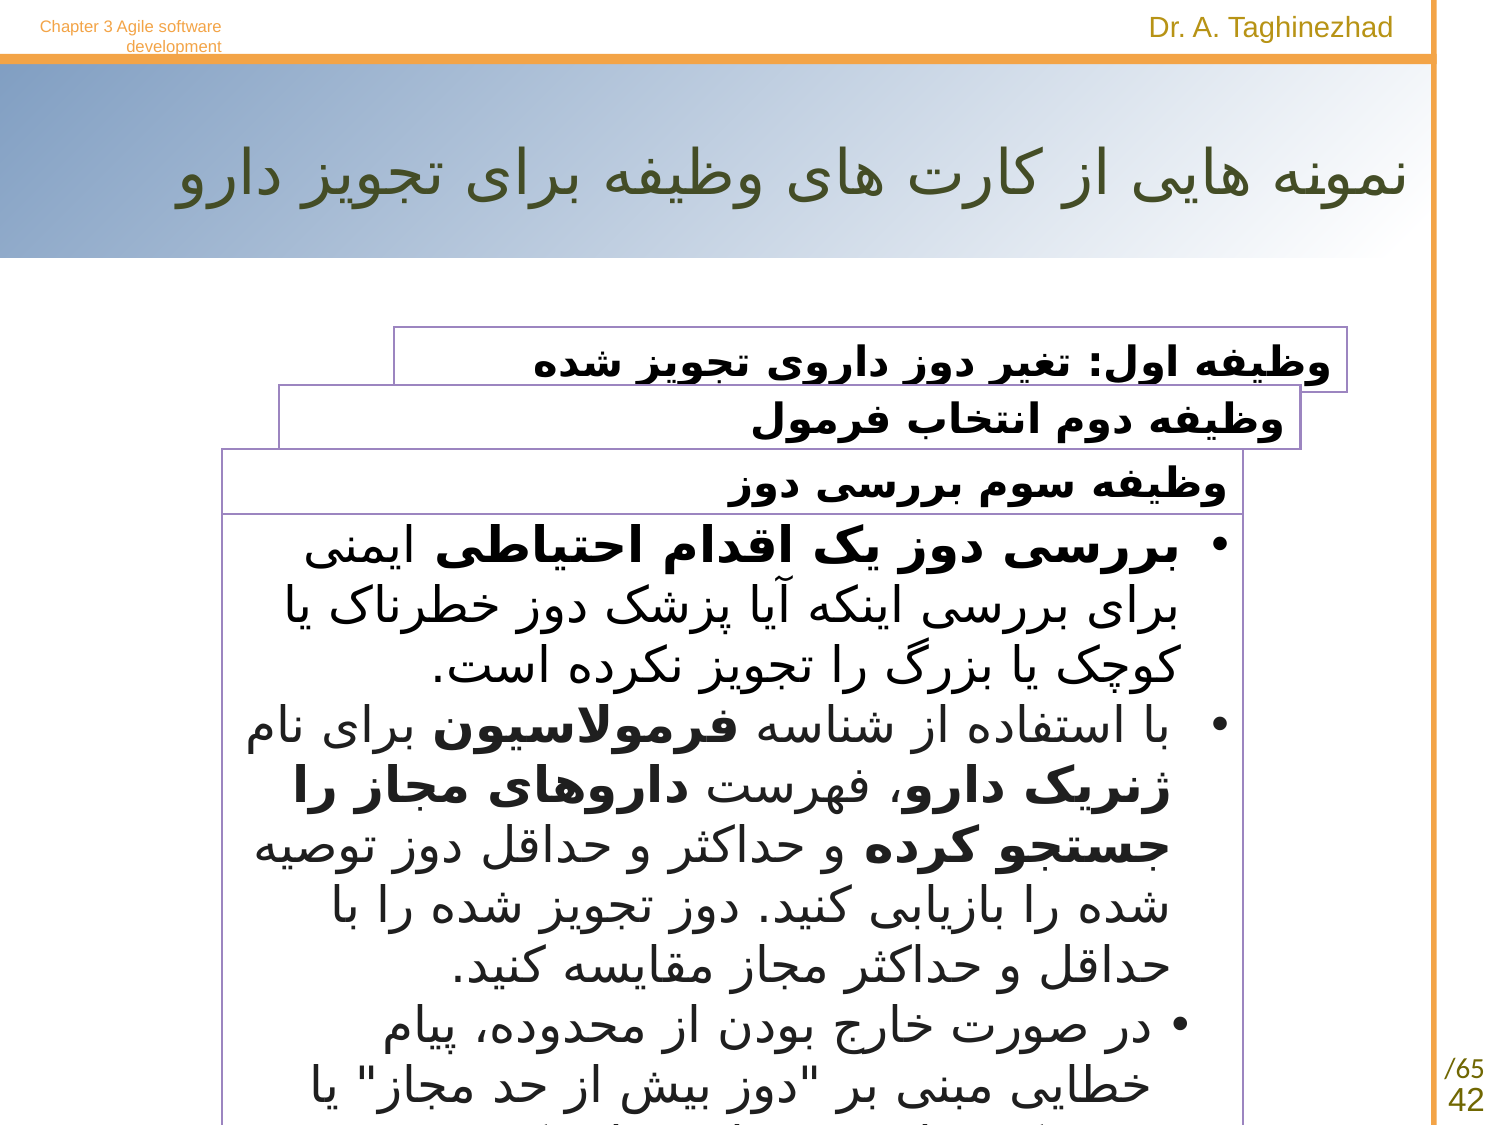

Chapter 3 Agile software development
# نمونه هایی از کارت های وظیفه برای تجویز دارو
وظیفه اول: تغیر دوز داروی تجویز شده
وظیفه دوم انتخاب فرمول
وظیفه سوم بررسی دوز
بررسی دوز یک اقدام احتیاطی ایمنی برای بررسی اینکه آیا پزشک دوز خطرناک یا کوچک یا بزرگ را تجویز نکرده است.
با استفاده از شناسه فرمولاسیون برای نام ژنریک دارو، فهرست داروهای مجاز را جستجو کرده و حداکثر و حداقل دوز توصیه شده را بازیابی کنید. دوز تجویز شده را با حداقل و حداکثر مجاز مقایسه کنید.
در صورت خارج بودن از محدوده، پیام خطایی مبنی بر "دوز بیش از حد مجاز" یا "دوز کمتر از حد مجاز" صادر کنید.
در صورت قرار گرفتن در محدوده، دکمه "تأیید" را فعال کنید.
42